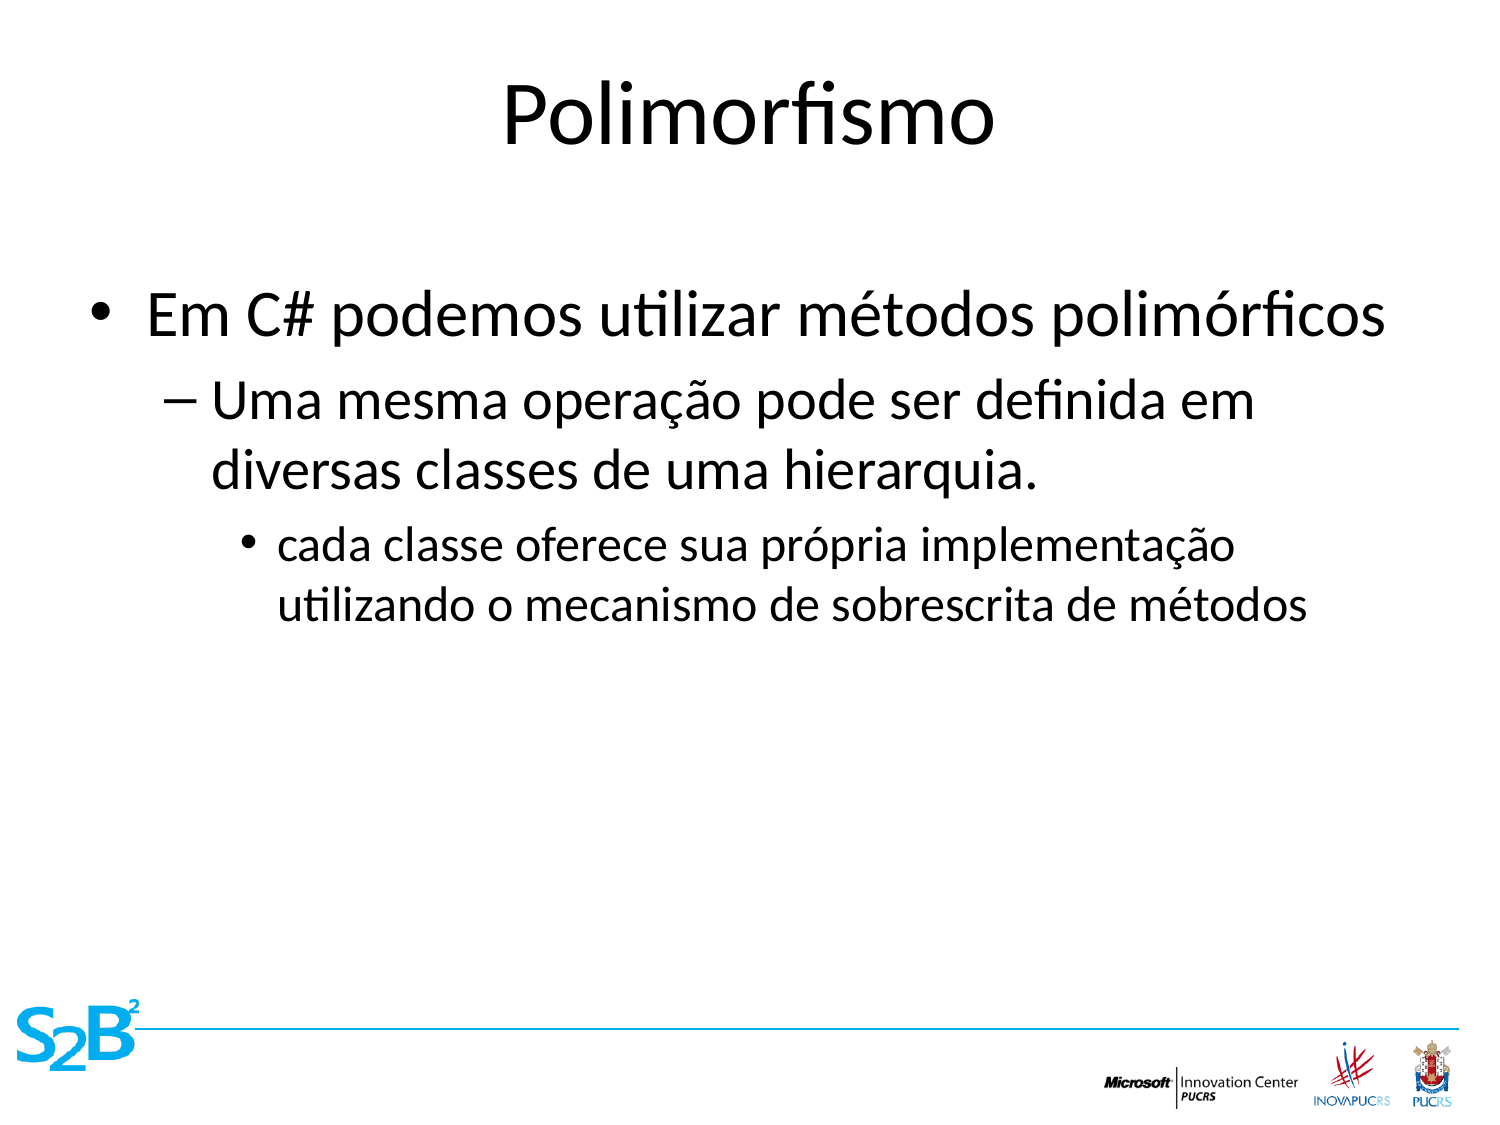

# Polimorfismo
Em C# podemos utilizar métodos polimórficos
Uma mesma operação pode ser definida em diversas classes de uma hierarquia.
cada classe oferece sua própria implementação utilizando o mecanismo de sobrescrita de métodos